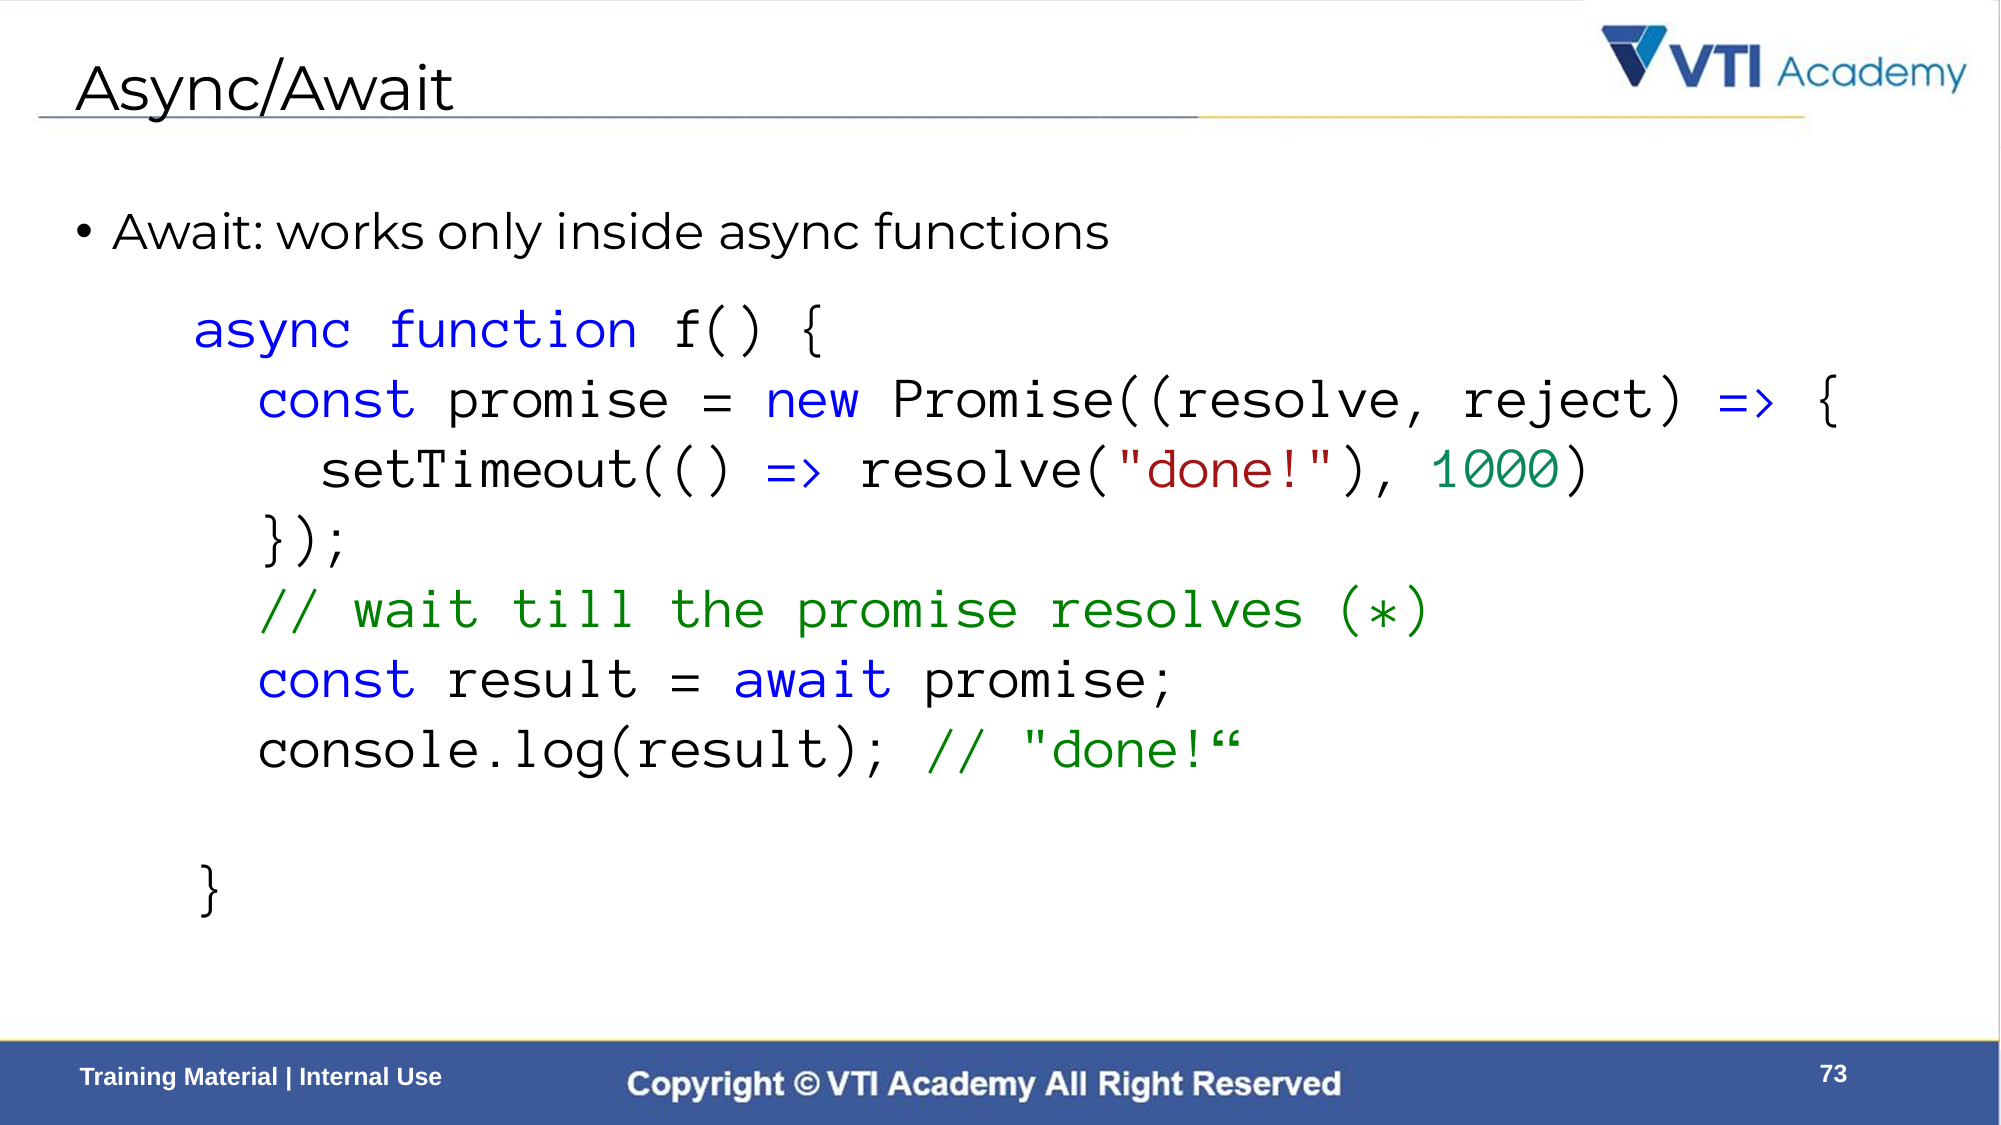

# Async/Await
Await: works only inside async functions
async function f() {
  const promise = new Promise((resolve, reject) => {
    setTimeout(() => resolve("done!"), 1000)
  });
  // wait till the promise resolves (*)
  const result = await promise;
  console.log(result); // "done!“

}

73
Training Material | Internal Use